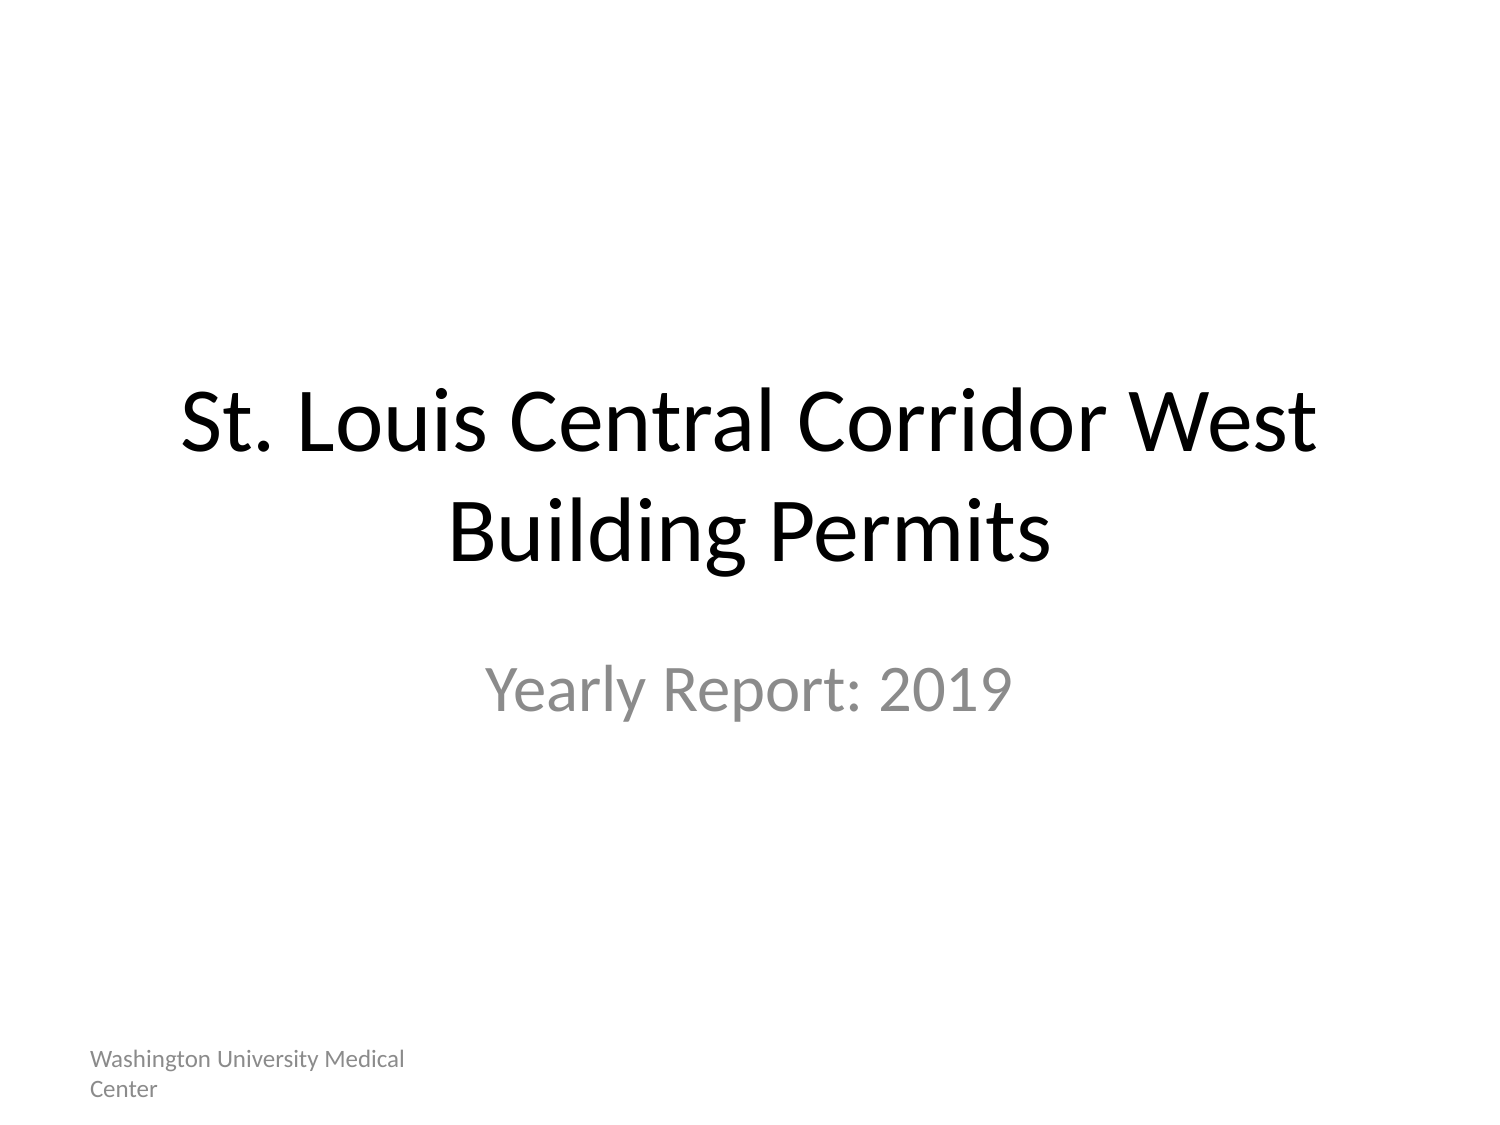

# St. Louis Central Corridor West Building Permits
Yearly Report: 2019
Washington University Medical Center